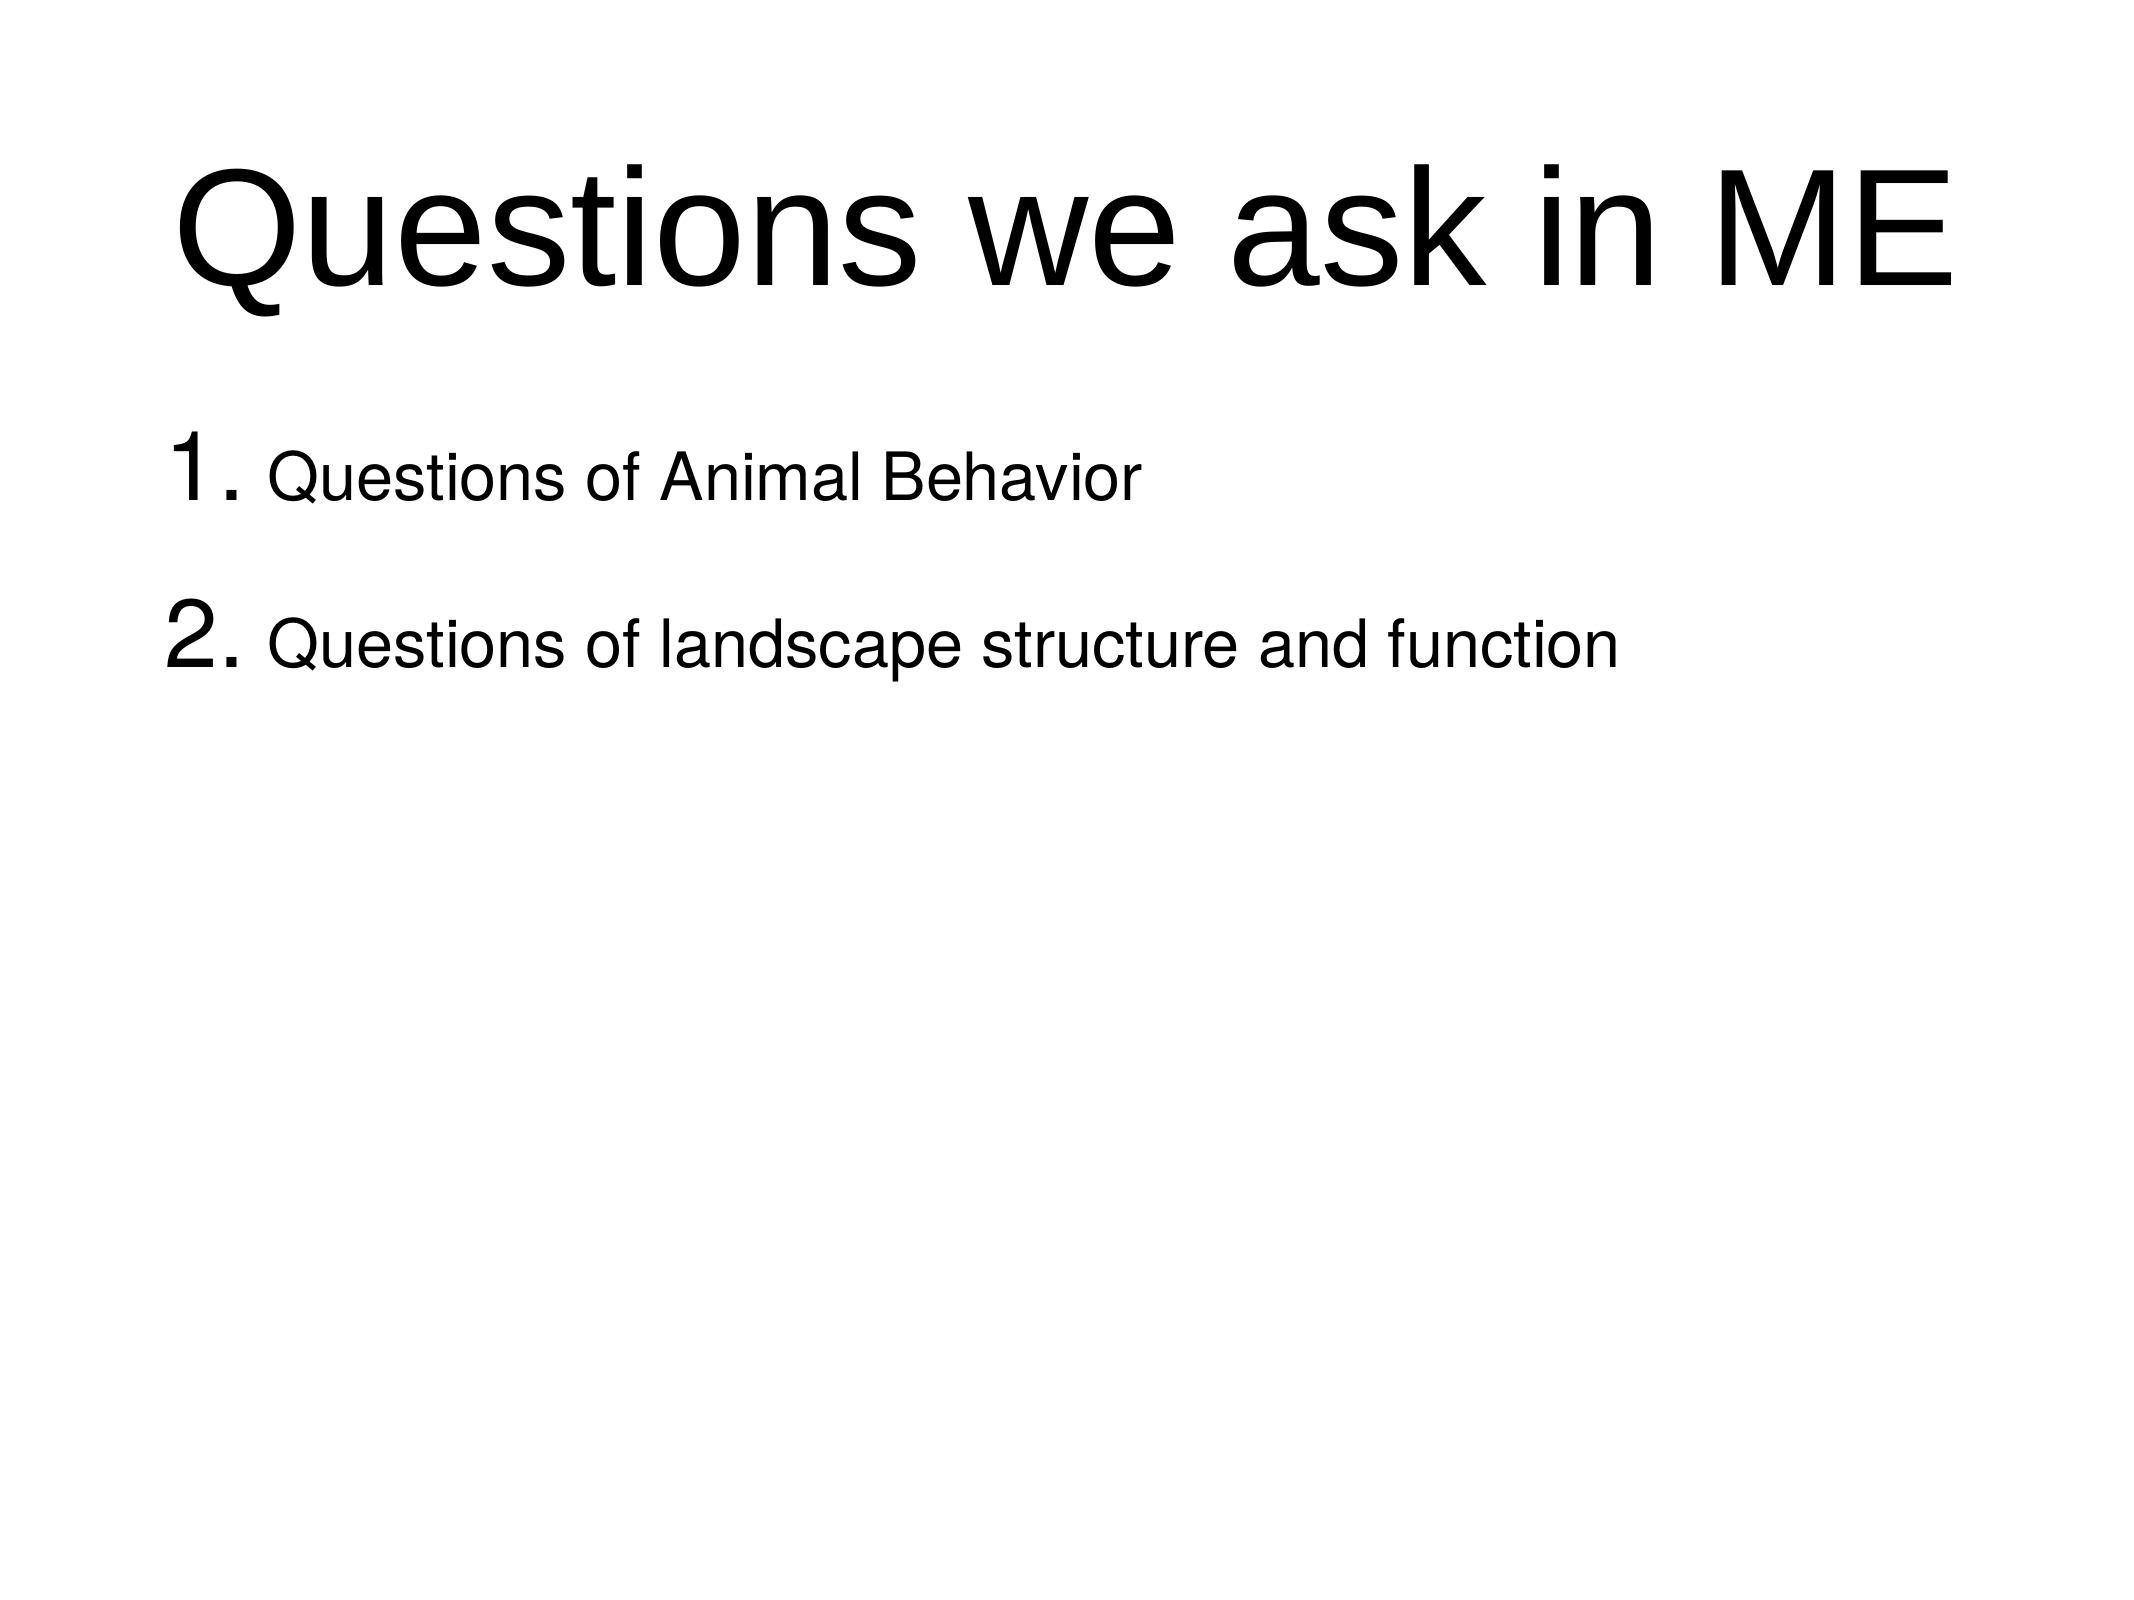

# Questions we ask in ME
 Questions of Animal Behavior
 Questions of landscape structure and function